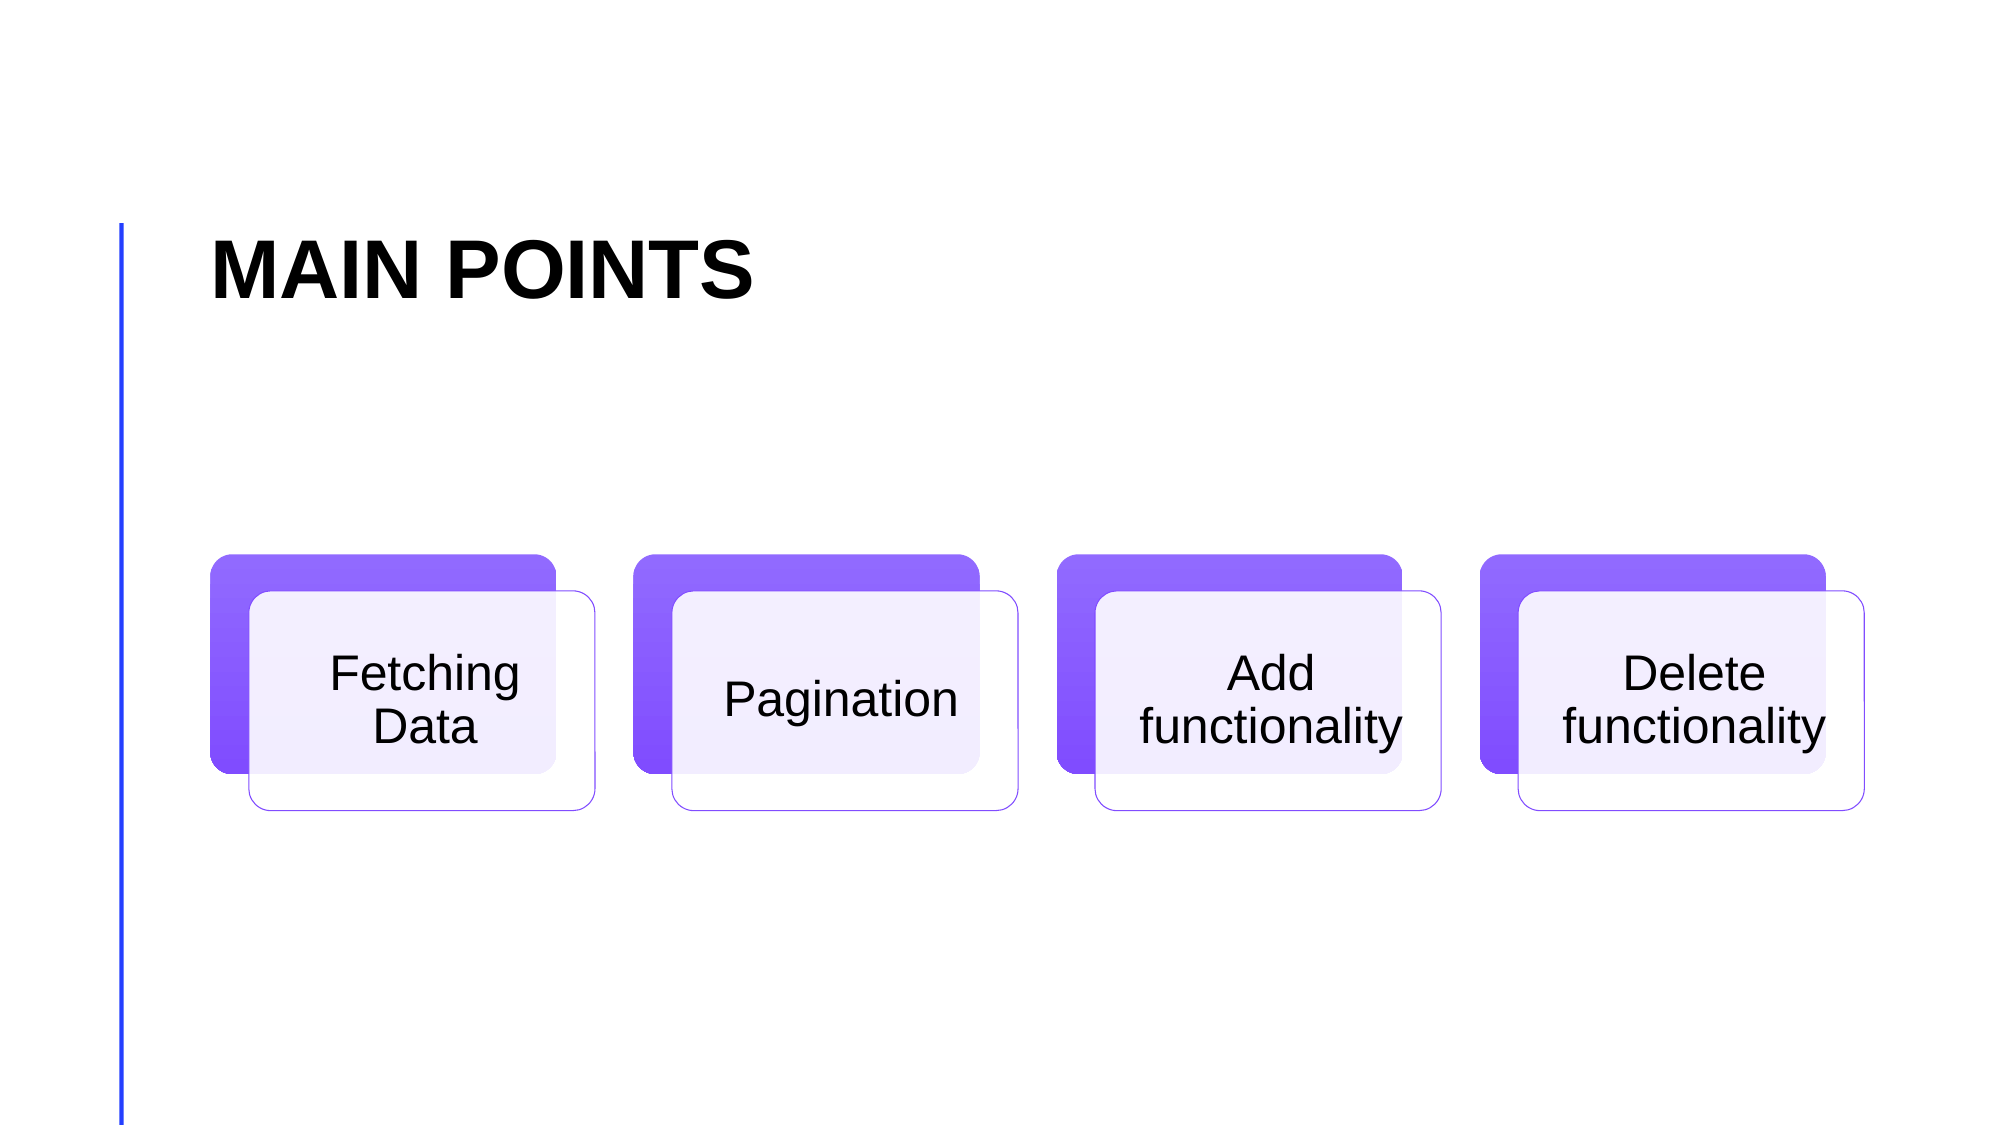

# Main points
Fetching Data
Pagination
Add functionality
Delete functionality